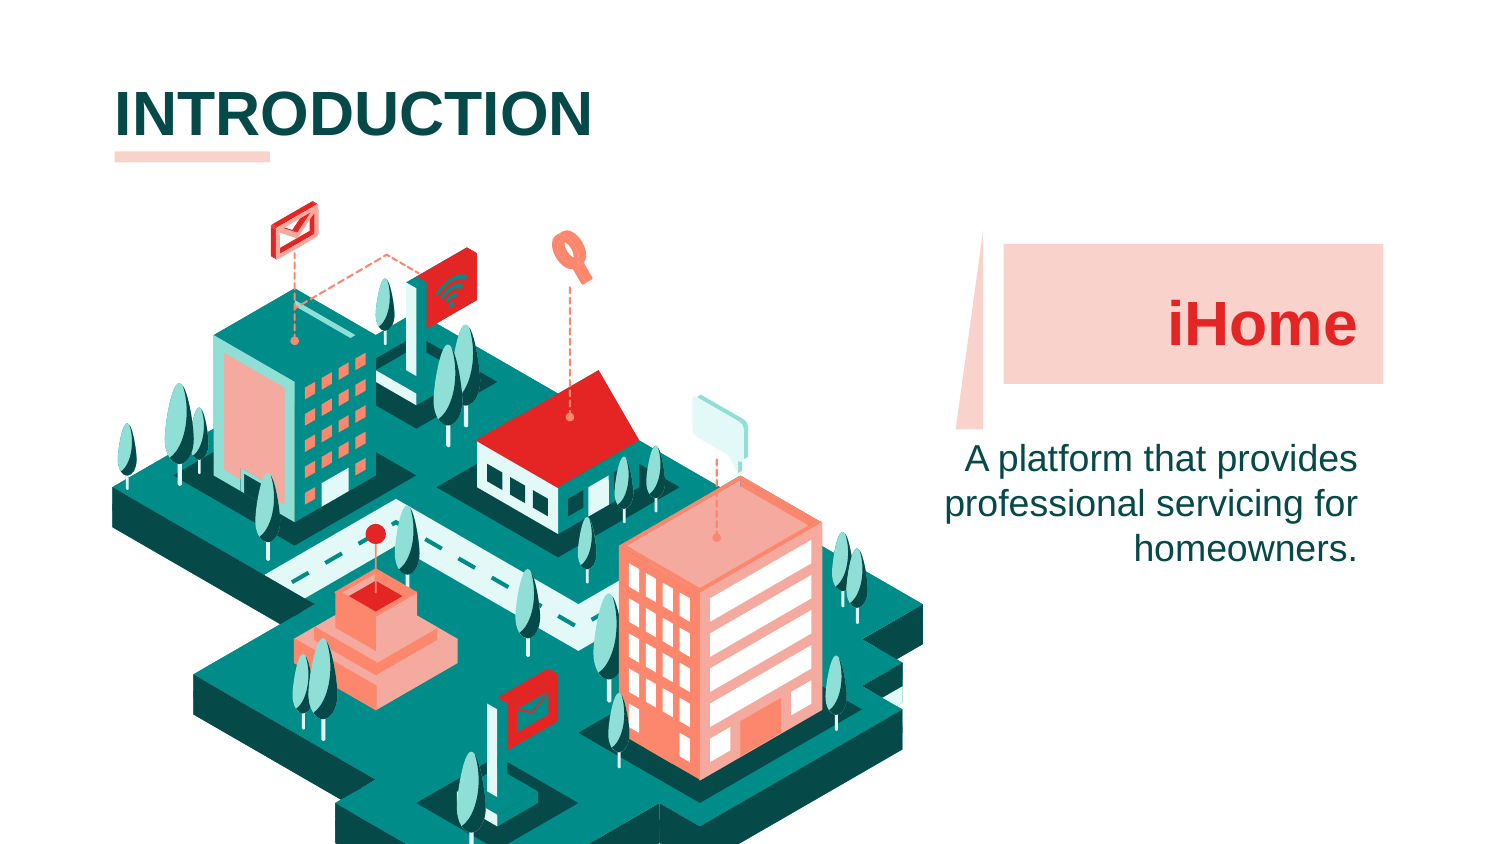

# INTRODUCTION

iHome
A platform that provides professional servicing for homeowners.